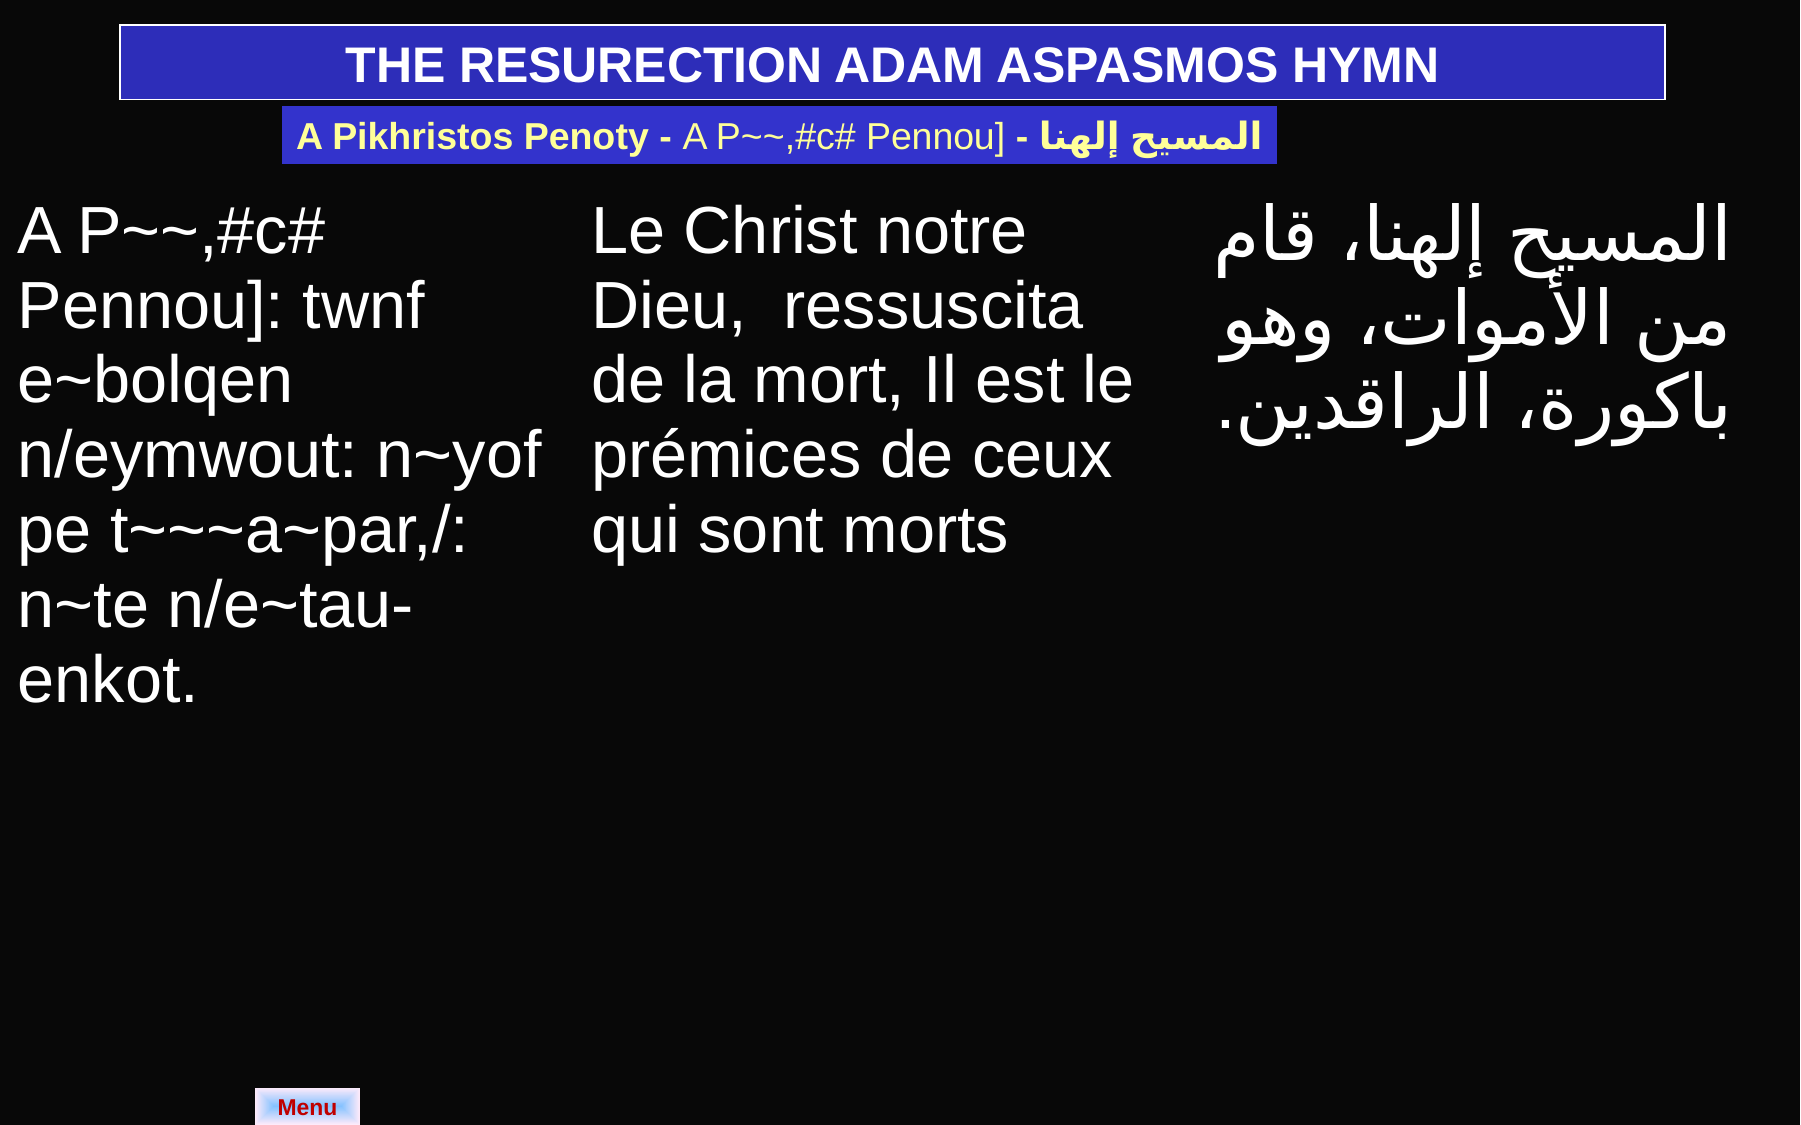

THE RESURECTION ADAM ASPASMOS HYMN
A Pikhristos Penoty - A P~~,#c# Pennou] - المسيح إلهنا
| A P~~,#c# Pennou]: twnf e~bolqen n/eymwout: n~yof pe t~~~a~par,/: n~te n/e~tau-enkot. | Le Christ notre Dieu, ressuscita de la mort, Il est le prémices de ceux qui sont morts | المسيح إلهنا، قام من الأموات، وهو باكورة، الراقدين. |
| --- | --- | --- |
Menu